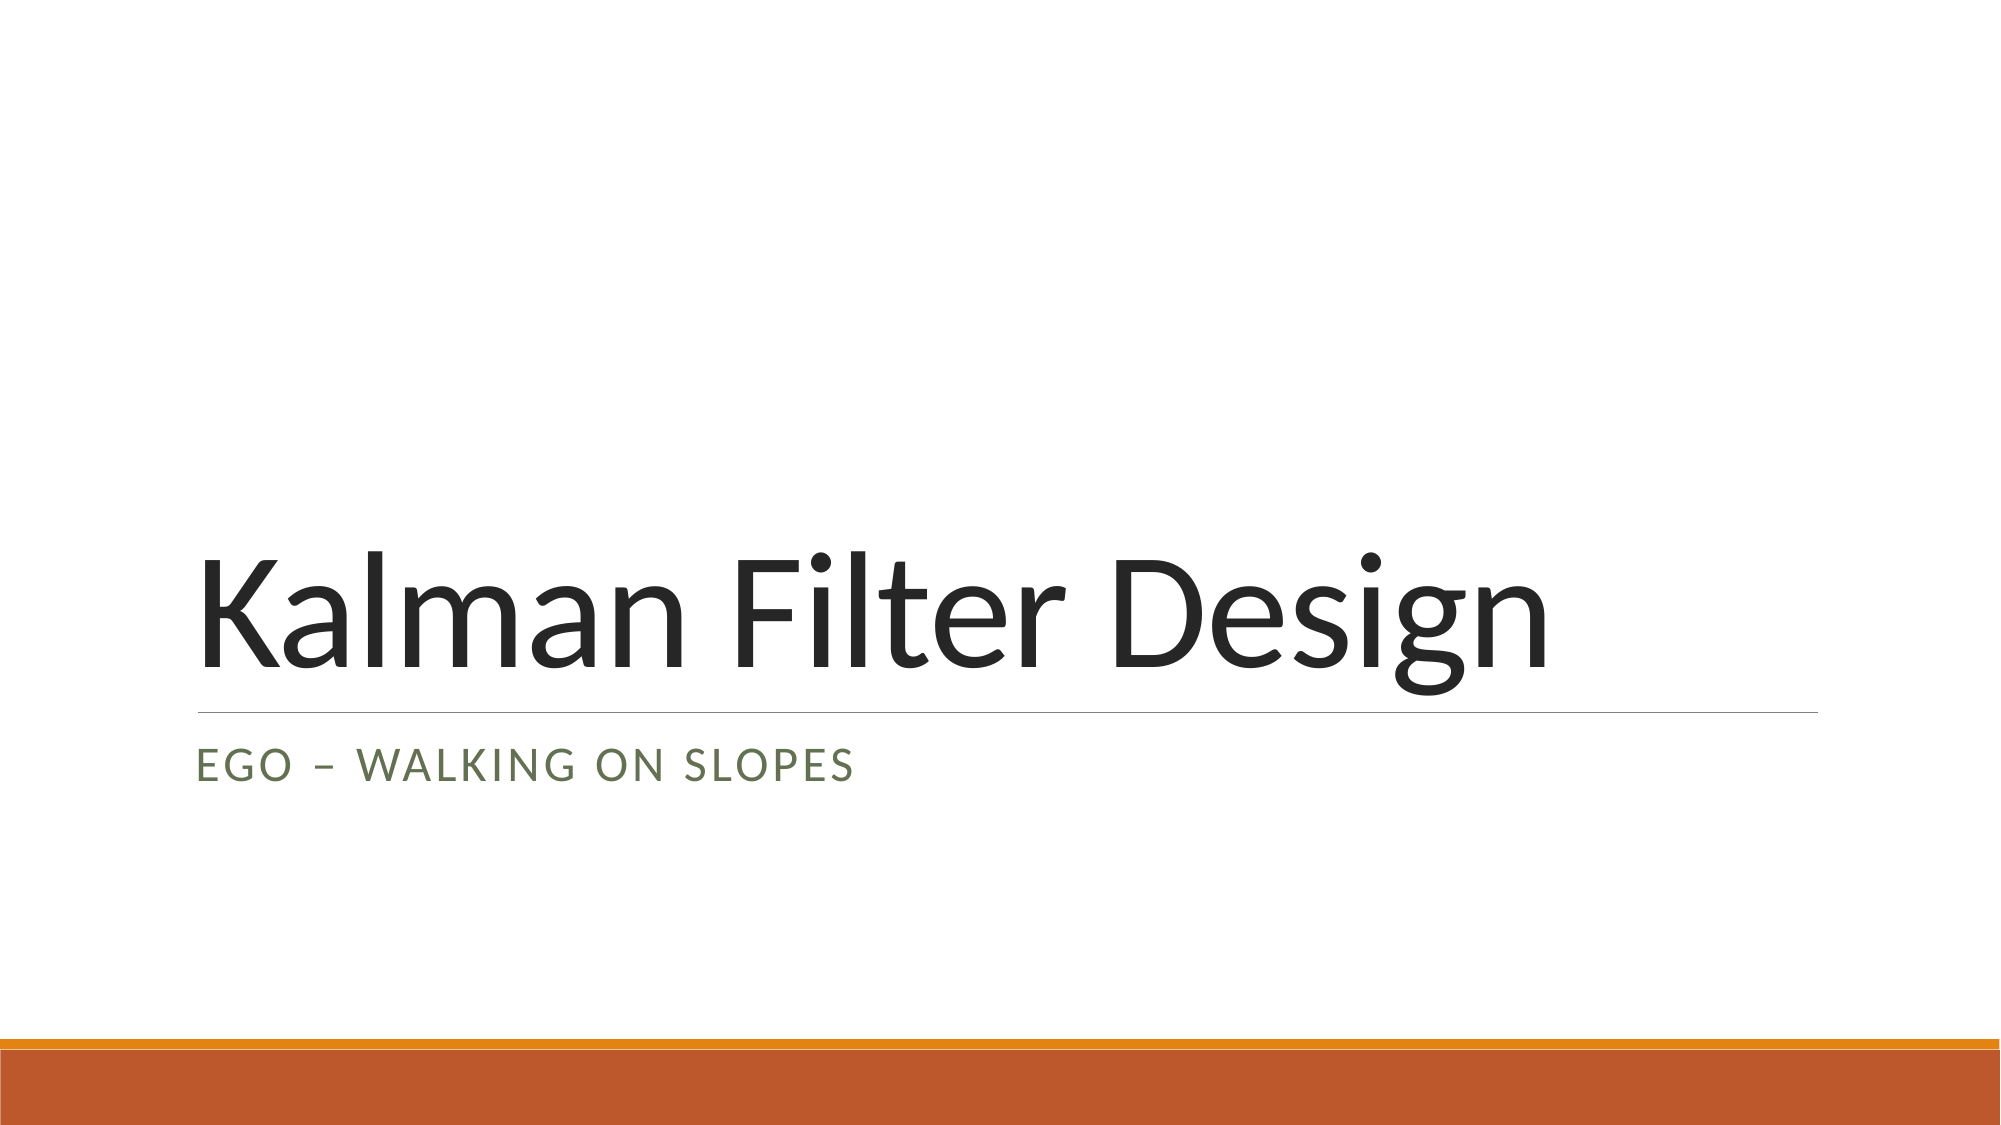

# Kalman Filter Design
Ego – Walking on slopes